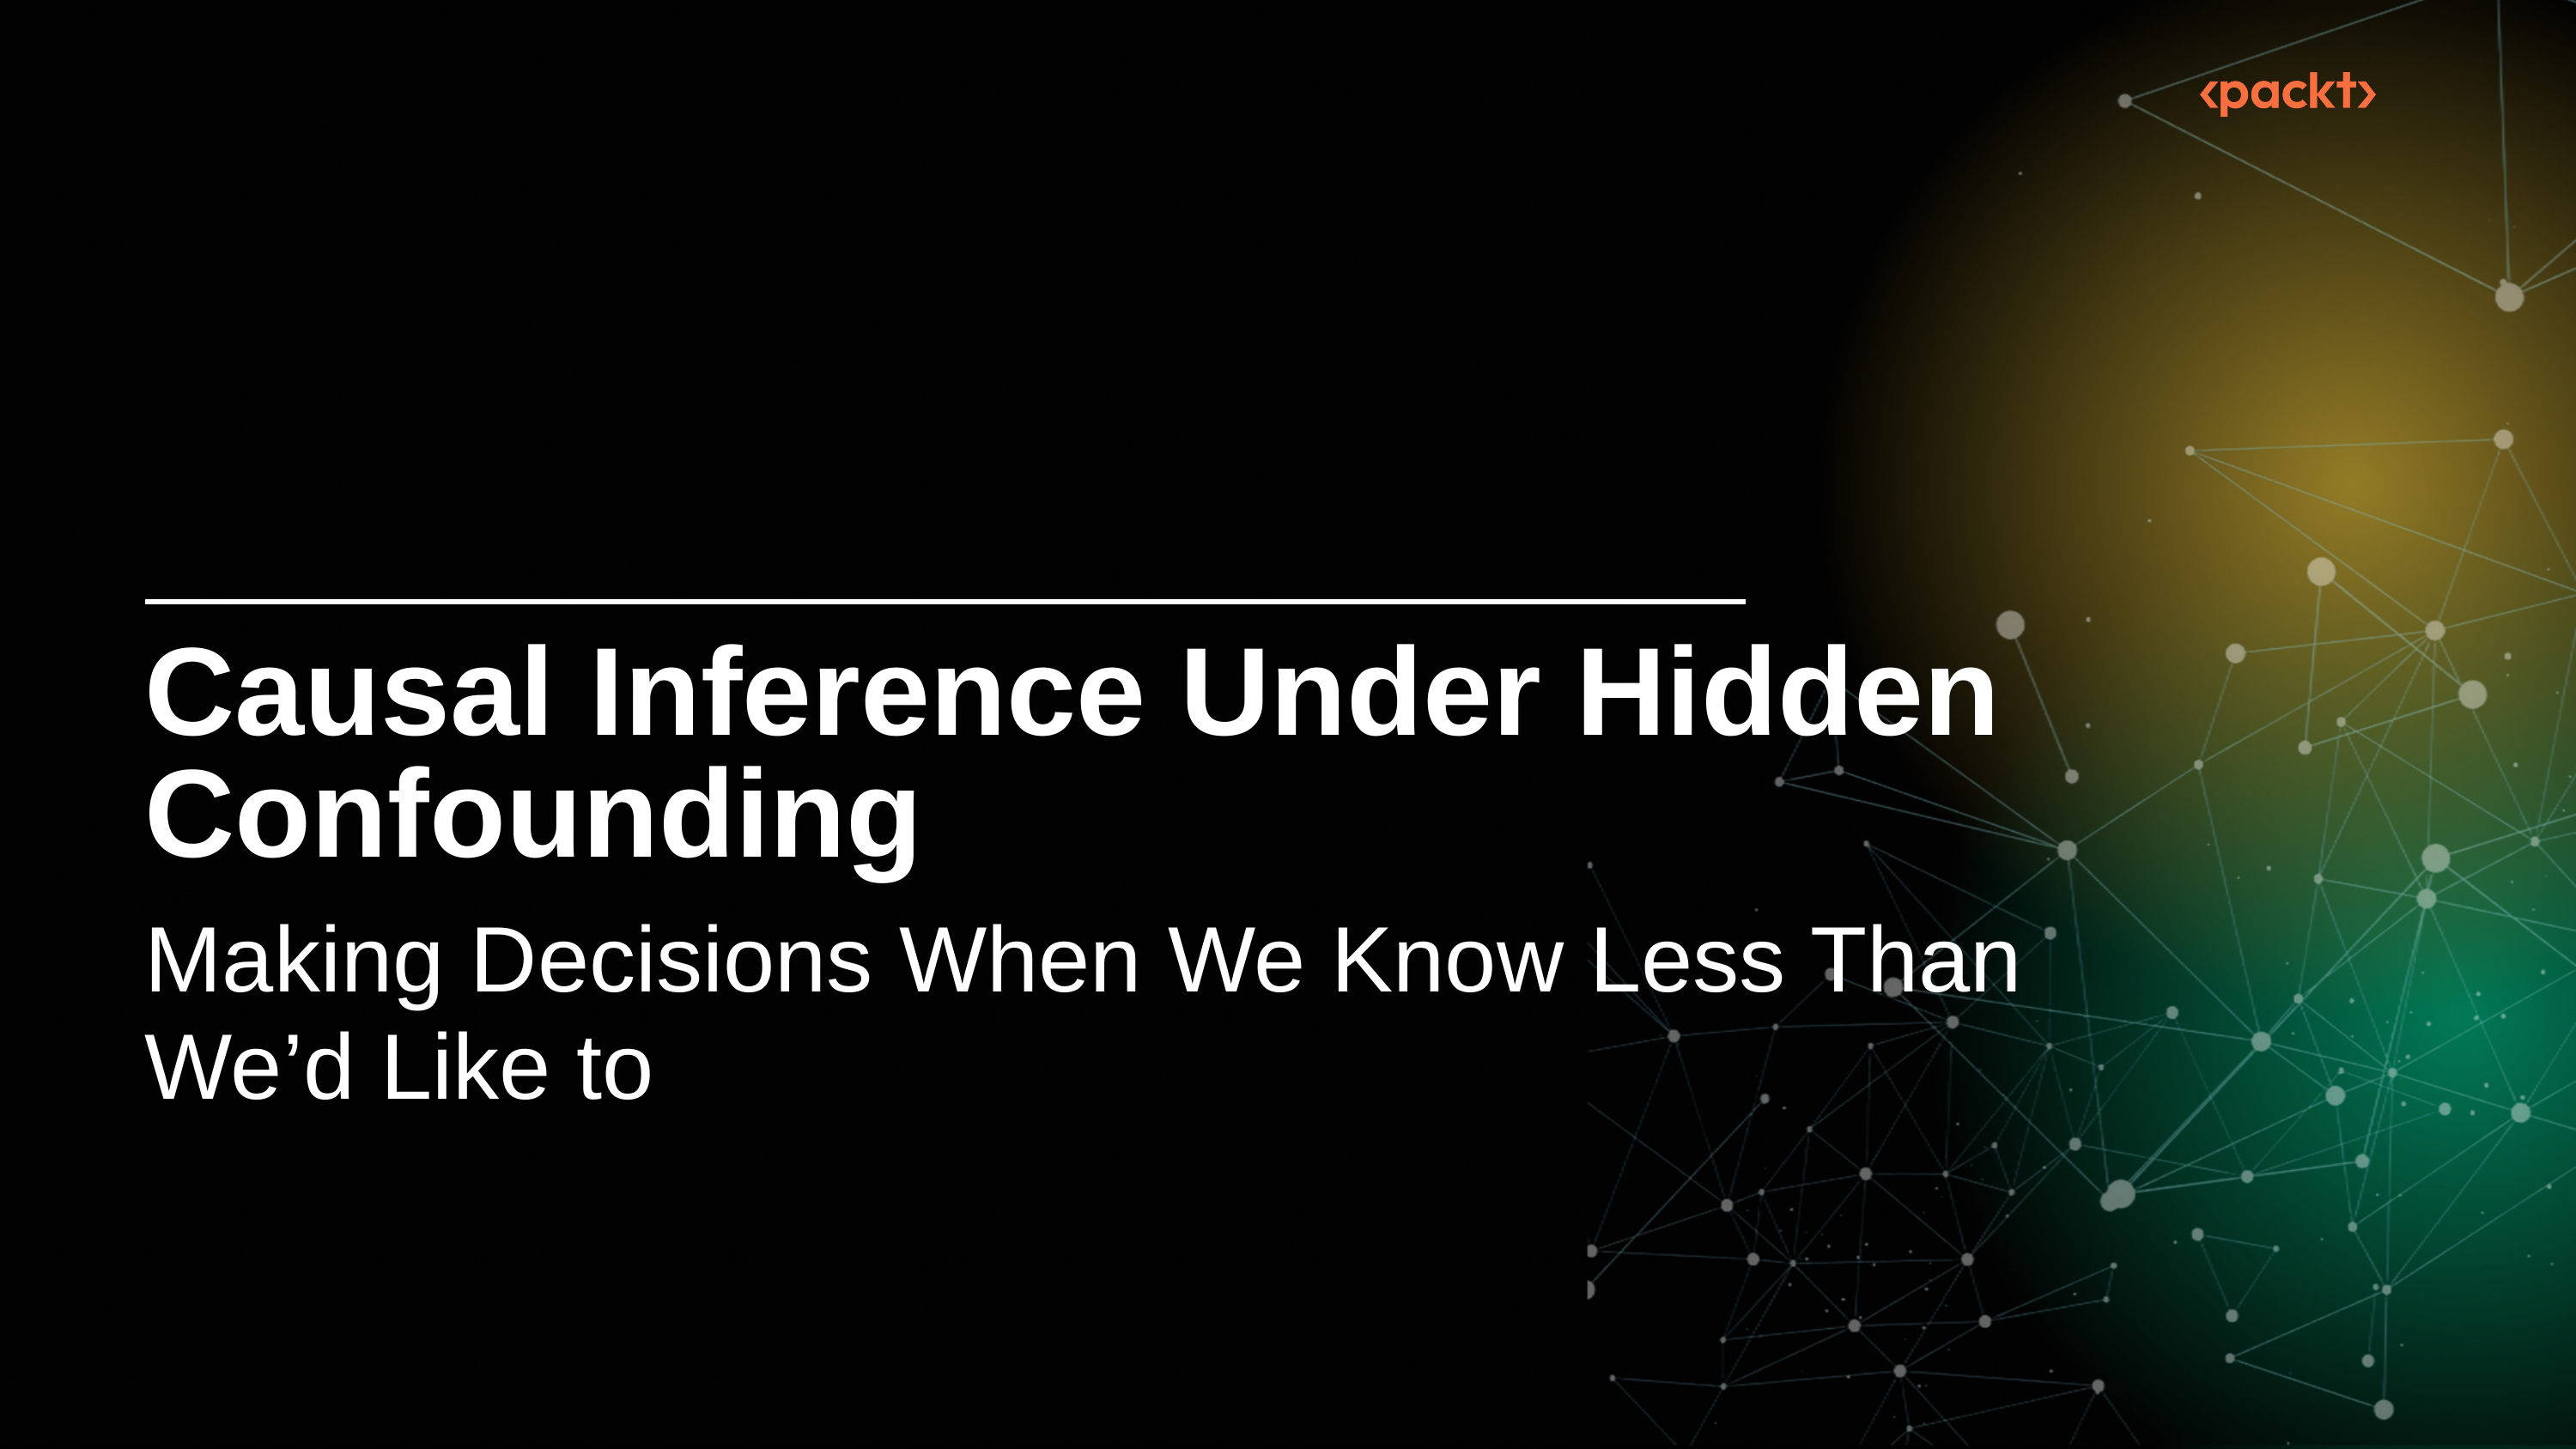

Causal Inference Under Hidden Confounding
Making Decisions When We Know Less Than We’d Like to